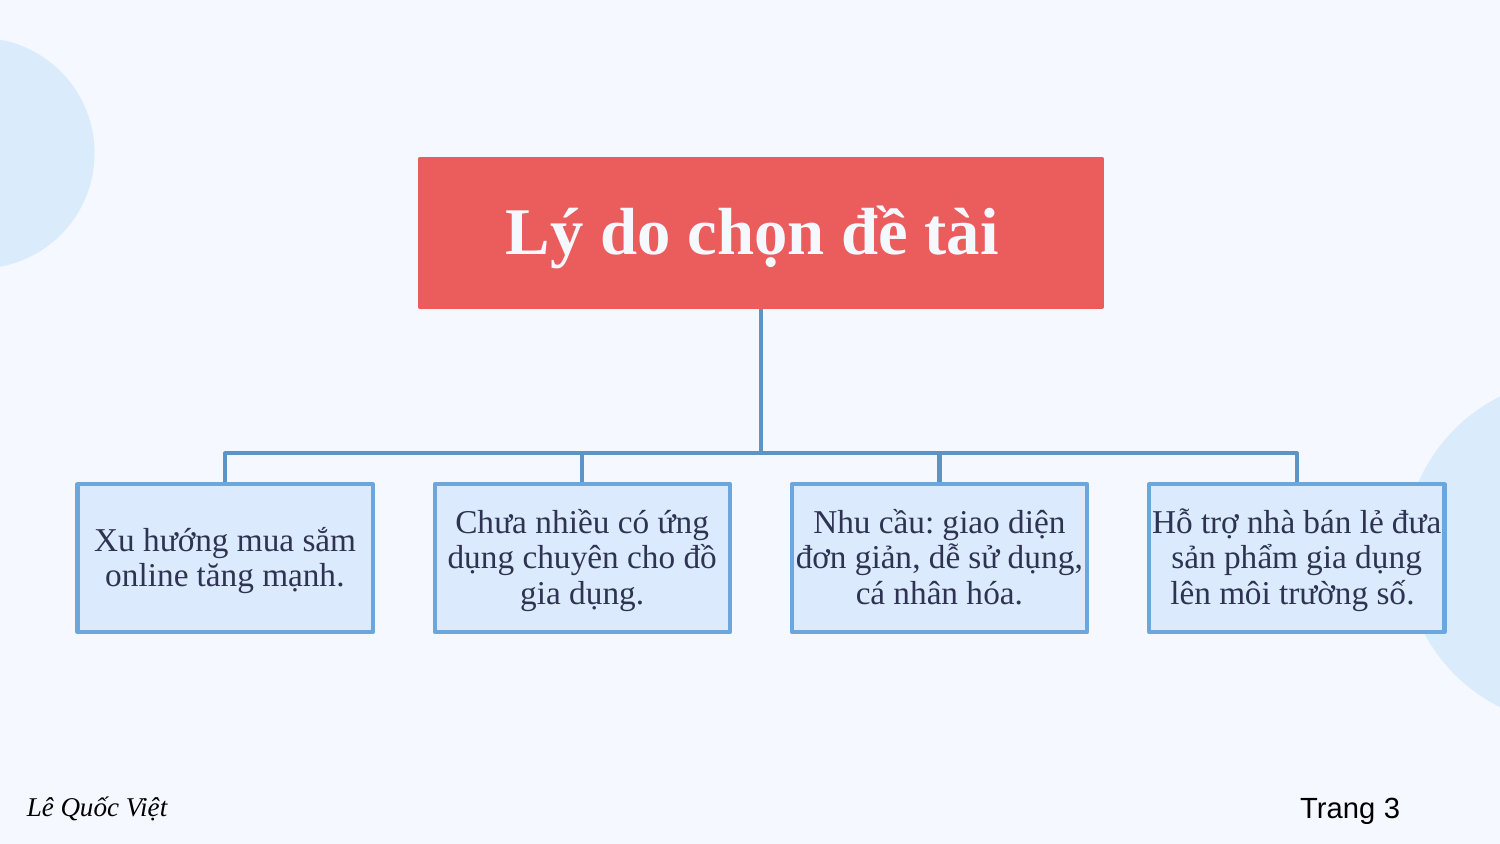

Lý do chọn đề tài

Xu hướng mua sắm online tăng mạnh.
Chưa nhiều có ứng dụng chuyên cho đồ gia dụng.
Nhu cầu: giao diện đơn giản, dễ sử dụng, cá nhân hóa.
Hỗ trợ nhà bán lẻ đưa sản phẩm gia dụng lên môi trường số.